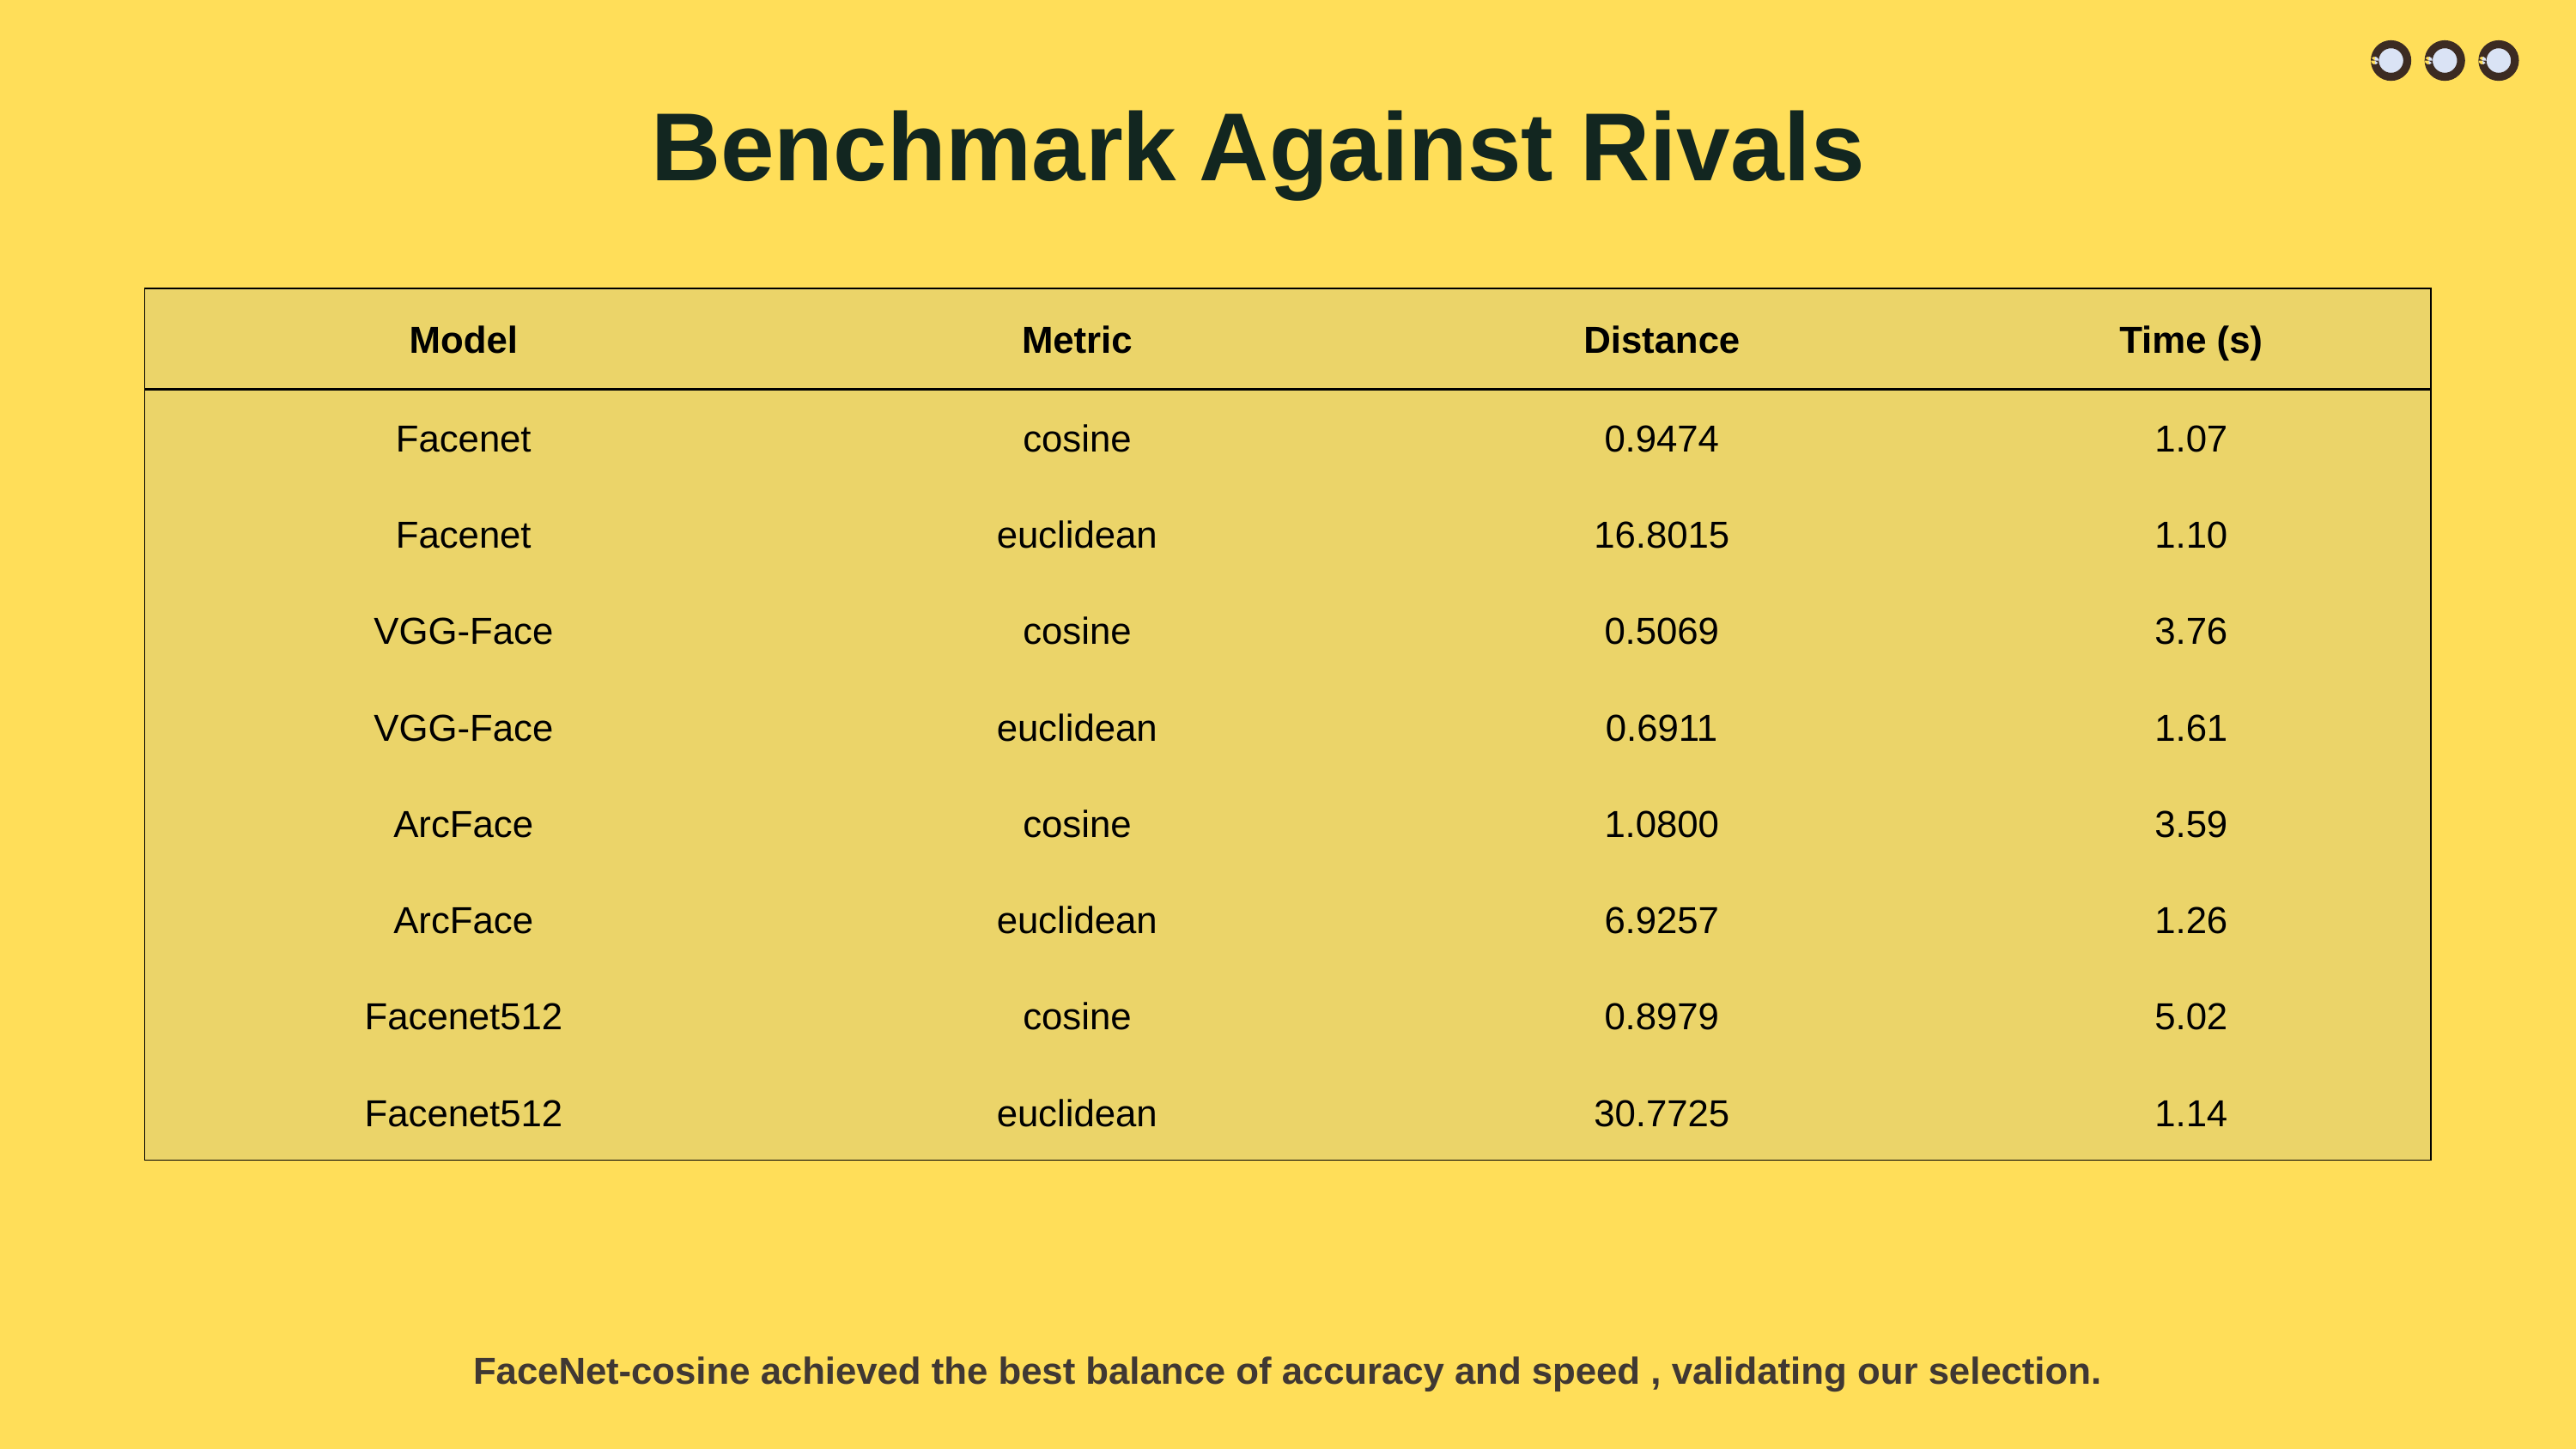

Benchmark Against Rivals
| Model | Metric | Distance | Time (s) |
| --- | --- | --- | --- |
| Facenet | cosine | 0.9474 | 1.07 |
| Facenet | euclidean | 16.8015 | 1.10 |
| VGG-Face | cosine | 0.5069 | 3.76 |
| VGG-Face | euclidean | 0.6911 | 1.61 |
| ArcFace | cosine | 1.0800 | 3.59 |
| ArcFace | euclidean | 6.9257 | 1.26 |
| Facenet512 | cosine | 0.8979 | 5.02 |
| Facenet512 | euclidean | 30.7725 | 1.14 |
FaceNet-cosine achieved the best balance of accuracy and speed , validating our selection.